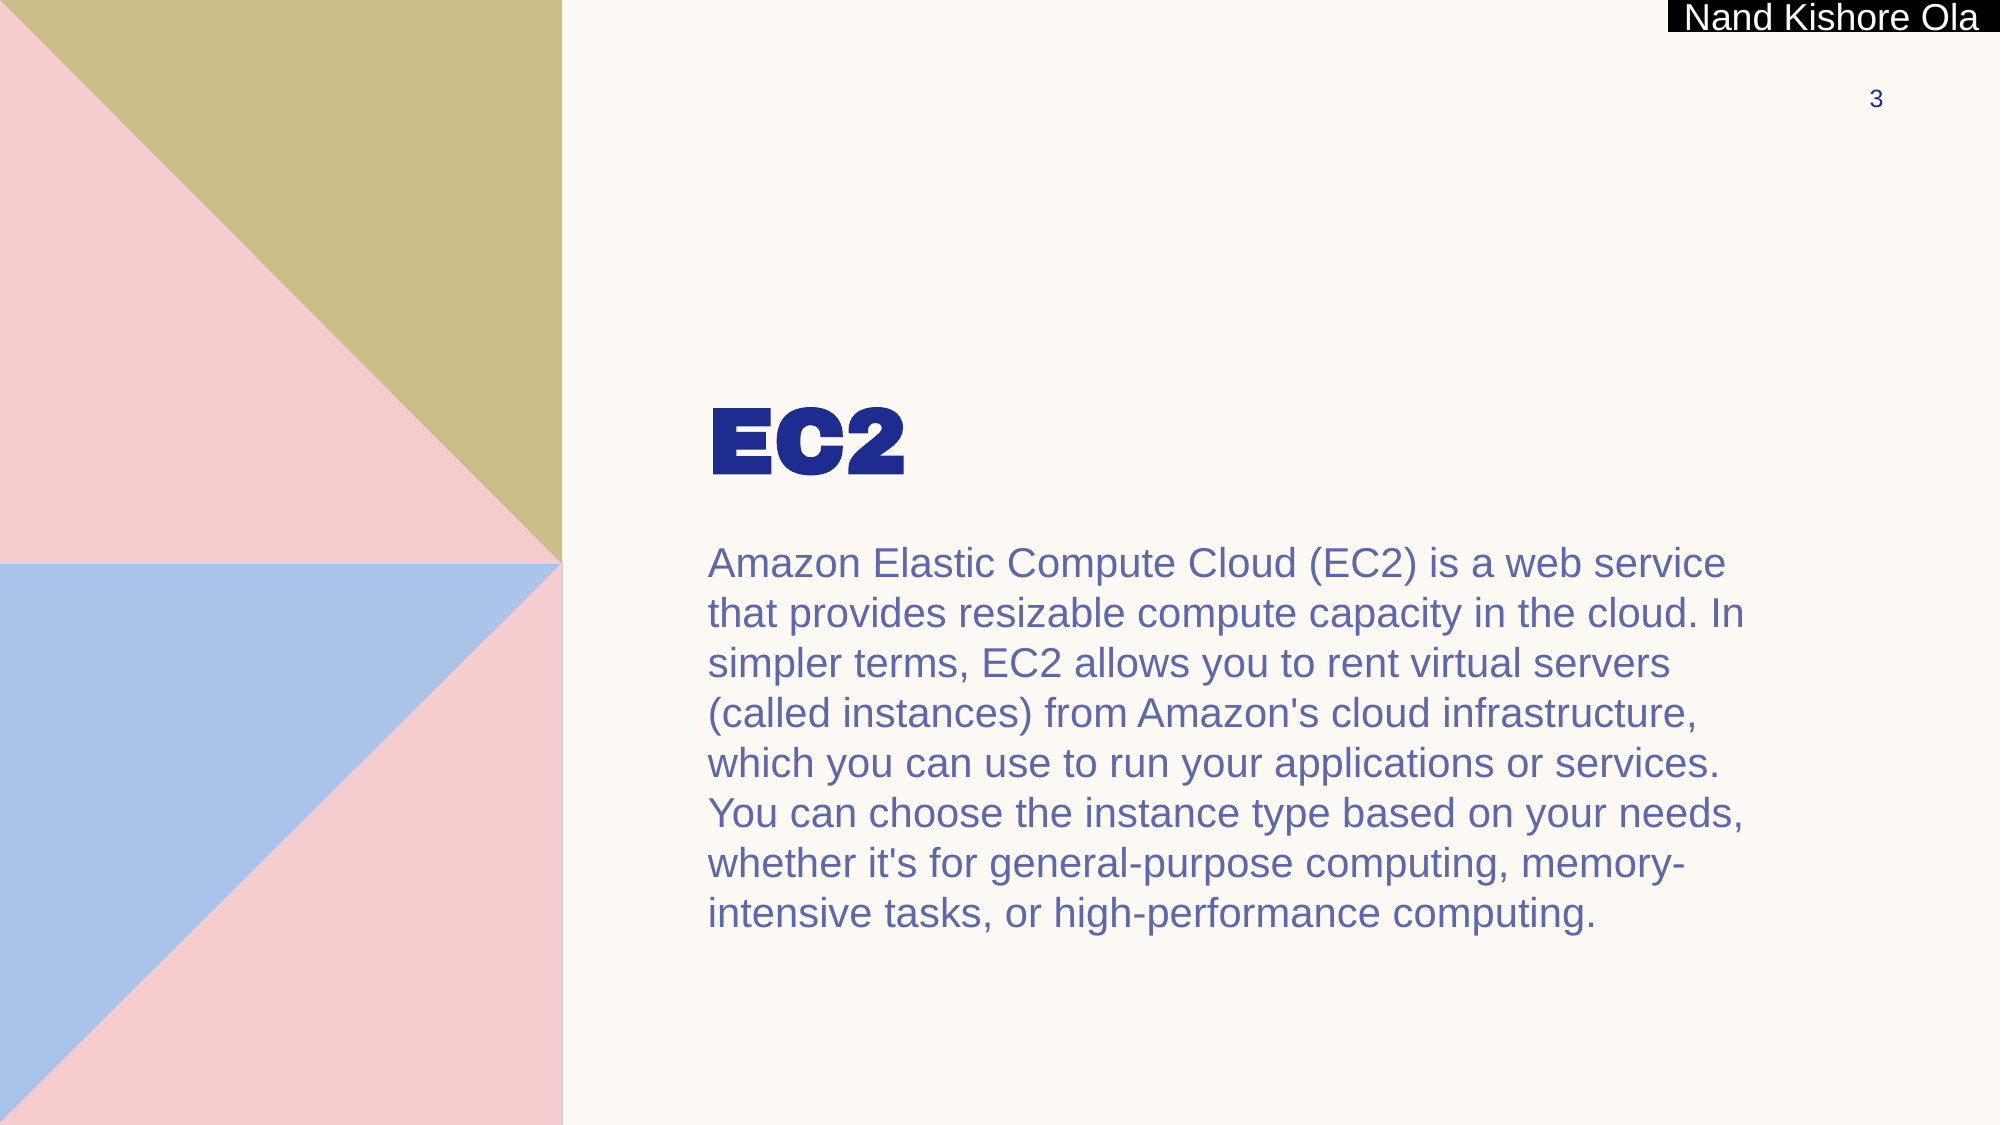

Nand Kishore Ola​

3
# Ec2
Amazon Elastic Compute Cloud (EC2) is a web service that provides resizable compute capacity in the cloud. In simpler terms, EC2 allows you to rent virtual servers (called instances) from Amazon's cloud infrastructure, which you can use to run your applications or services. You can choose the instance type based on your needs, whether it's for general-purpose computing, memory-intensive tasks, or high-performance computing.